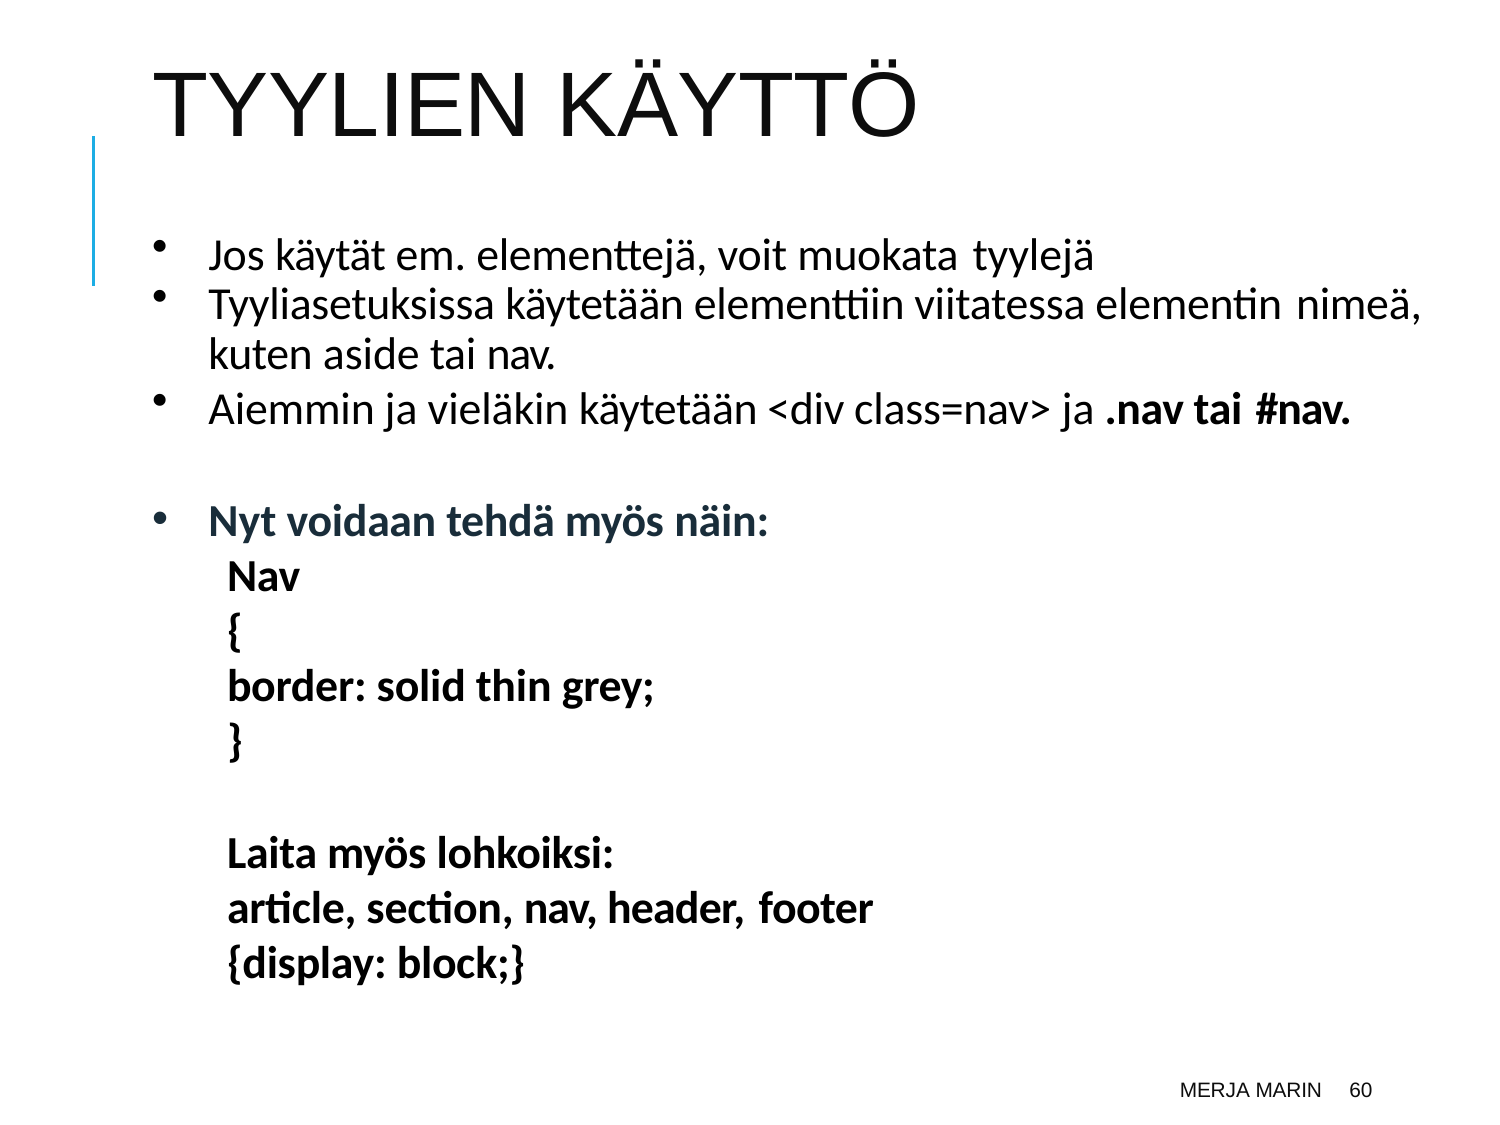

# Tyylien käyttö
Jos käytät em. elementtejä, voit muokata tyylejä
Tyyliasetuksissa käytetään elementtiin viitatessa elementin nimeä,
kuten aside tai nav.
Aiemmin ja vieläkin käytetään <div class=nav> ja .nav tai #nav.

Nyt voidaan tehdä myös näin:
Nav
{
border: solid thin grey;
}

Laita myös lohkoiksi:
article, section, nav, header, footer
{display: block;}
Merja Marin
60